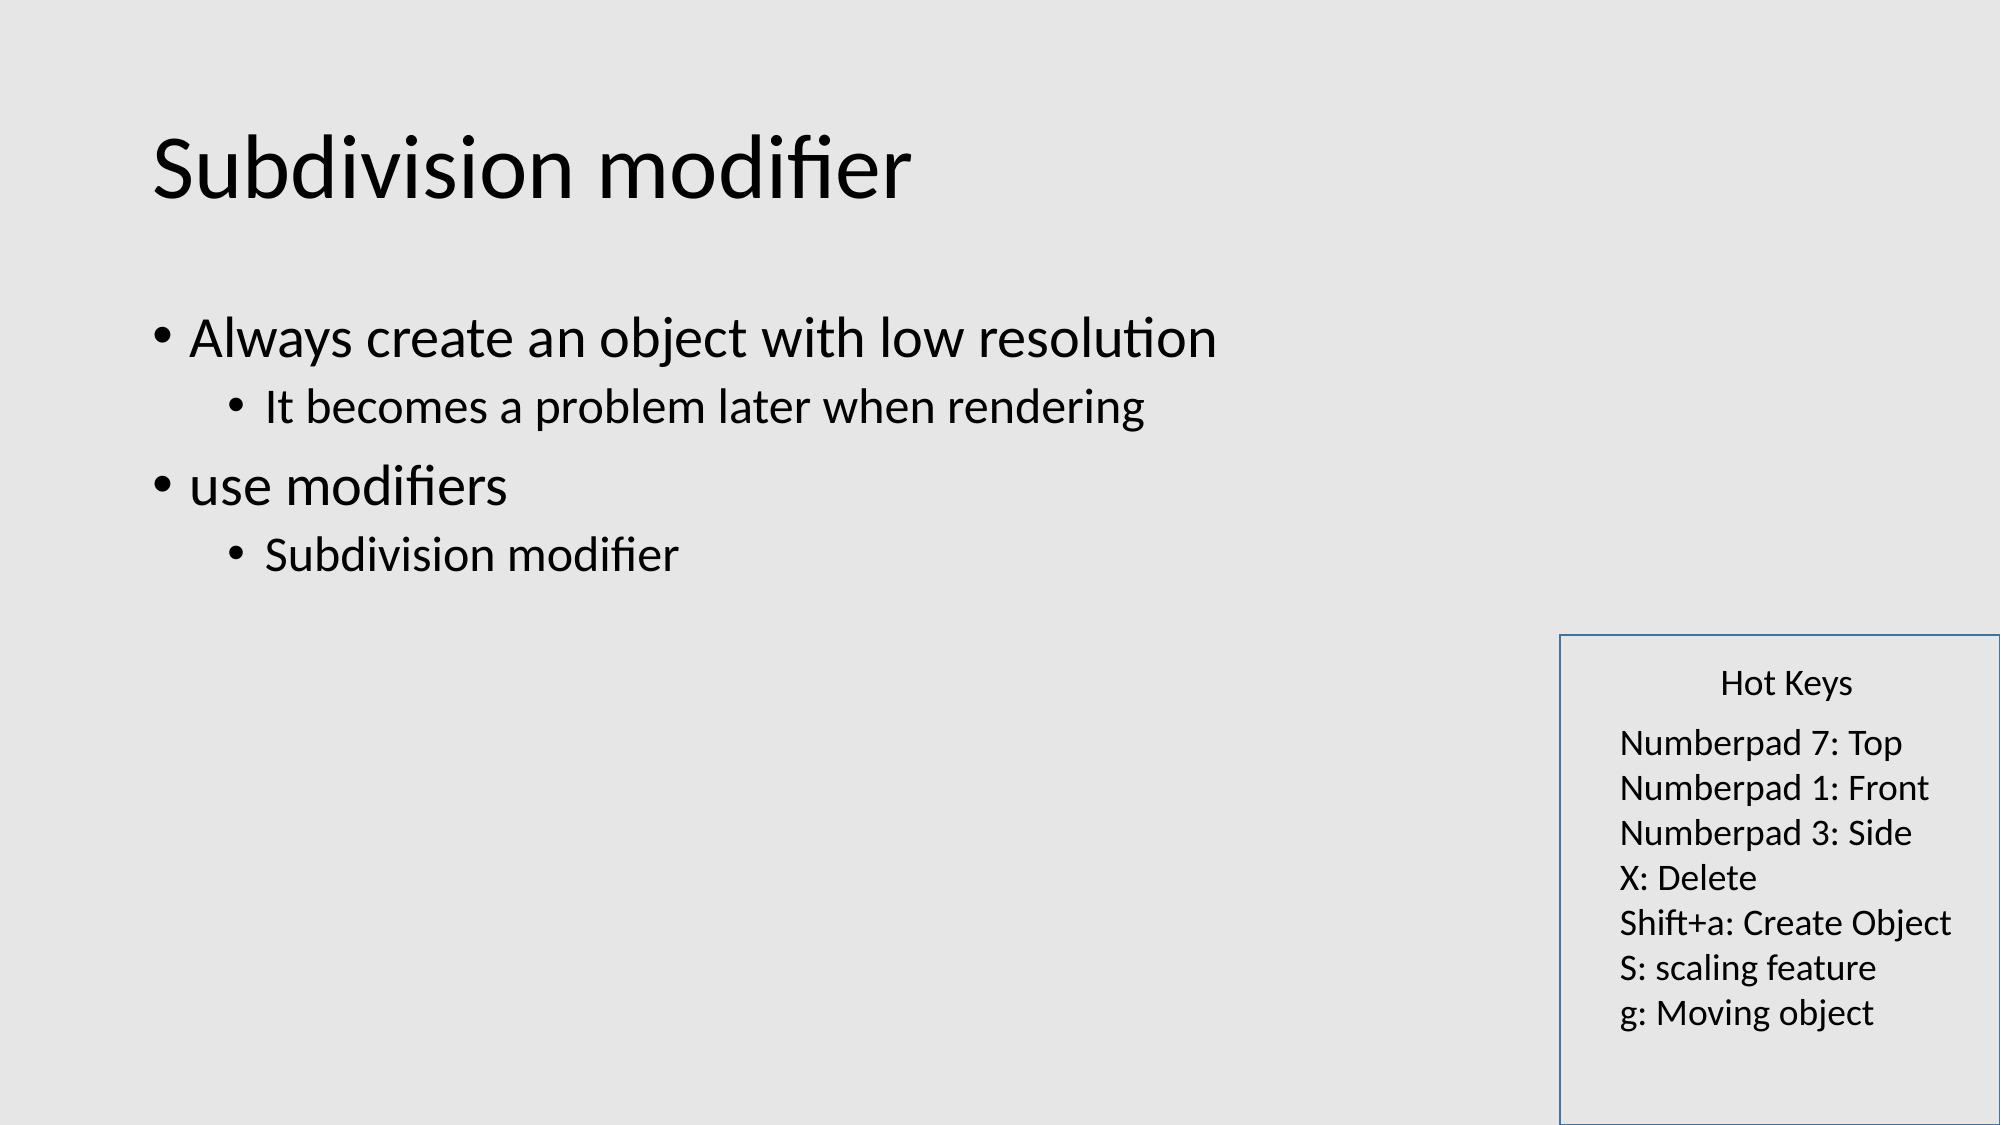

# Subdivision modifier
Always create an object with low resolution
It becomes a problem later when rendering
use modifiers
Subdivision modifier

Hot Keys
Numberpad 7: Top
Numberpad 1: Front
Numberpad 3: Side
X: Delete
Shift+a: Create Object
S: scaling feature
g: Moving object